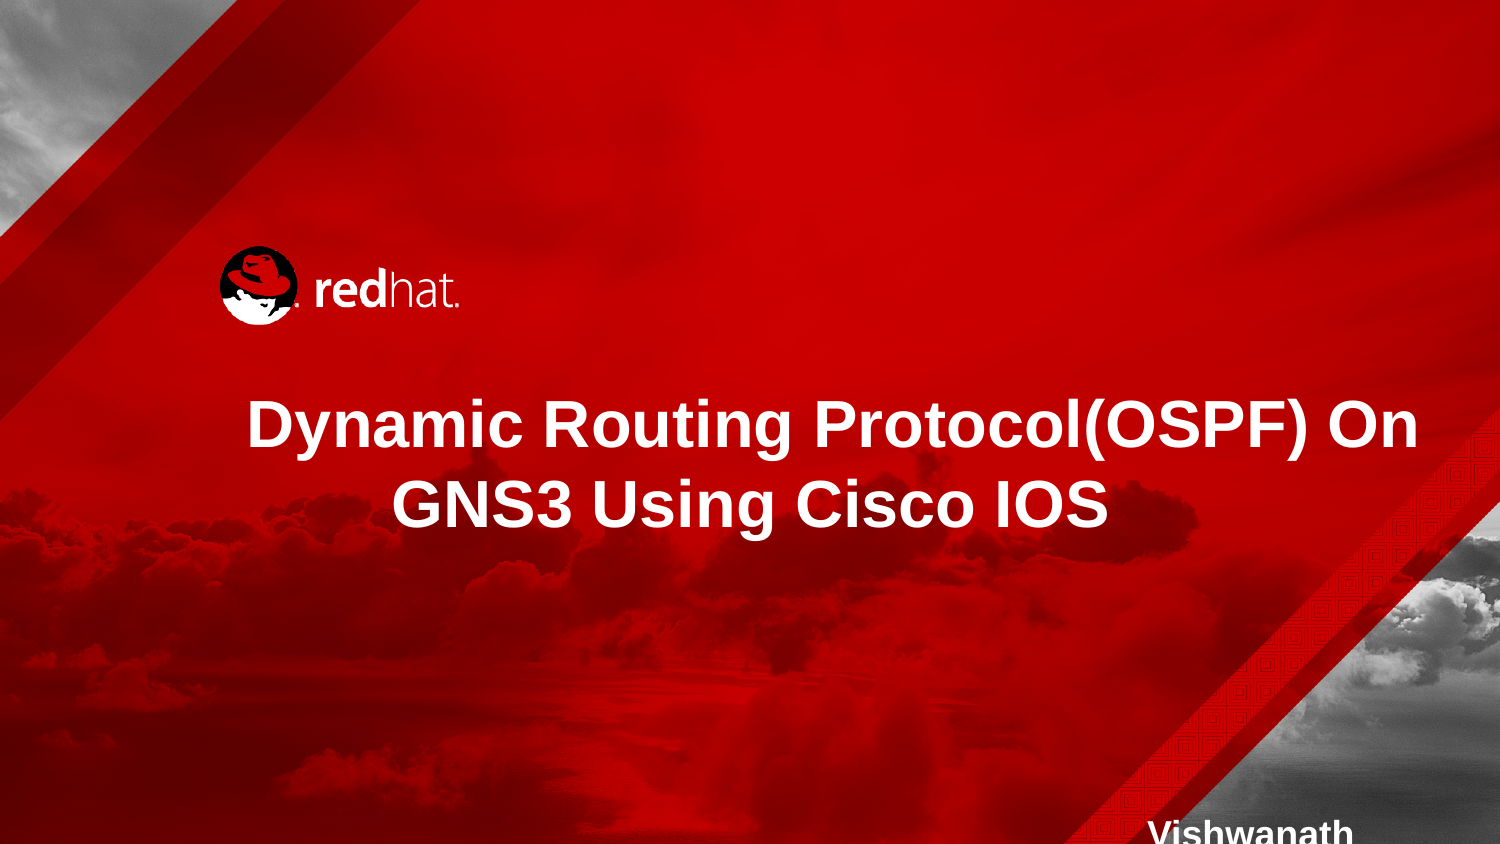

# Dynamic Routing Protocol(OSPF) On GNS3 Using Cisco IOS

                                                           Vishwanath Jadhav                                                                                             20/03/2019